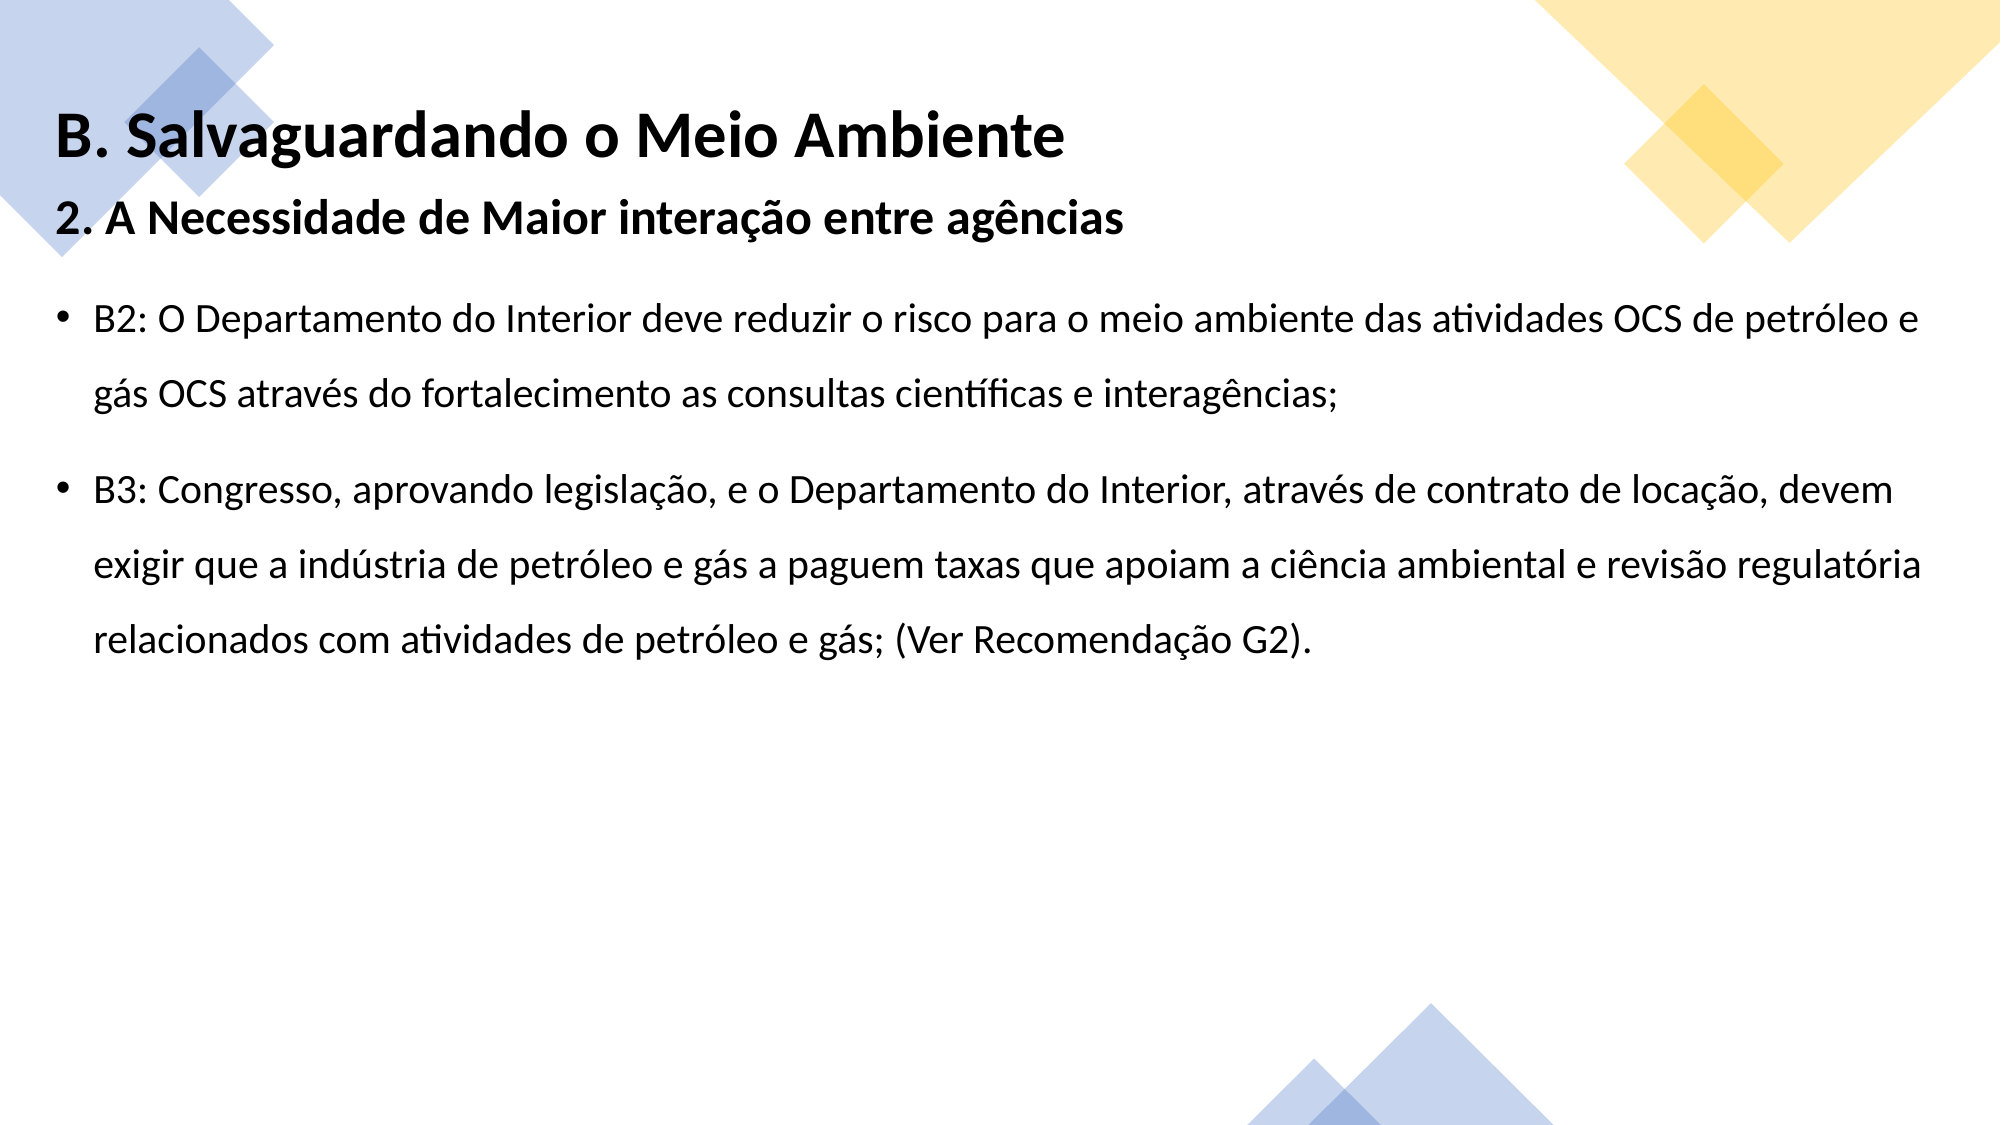

B. Salvaguardando o Meio Ambiente
2. A Necessidade de Maior interação entre agências
B2: O Departamento do Interior deve reduzir o risco para o meio ambiente das atividades OCS de petróleo e gás OCS através do fortalecimento as consultas científicas e interagências;
B3: Congresso, aprovando legislação, e o Departamento do Interior, através de contrato de locação, devem exigir que a indústria de petróleo e gás a paguem taxas que apoiam a ciência ambiental e revisão regulatória relacionados com atividades de petróleo e gás; (Ver Recomendação G2).